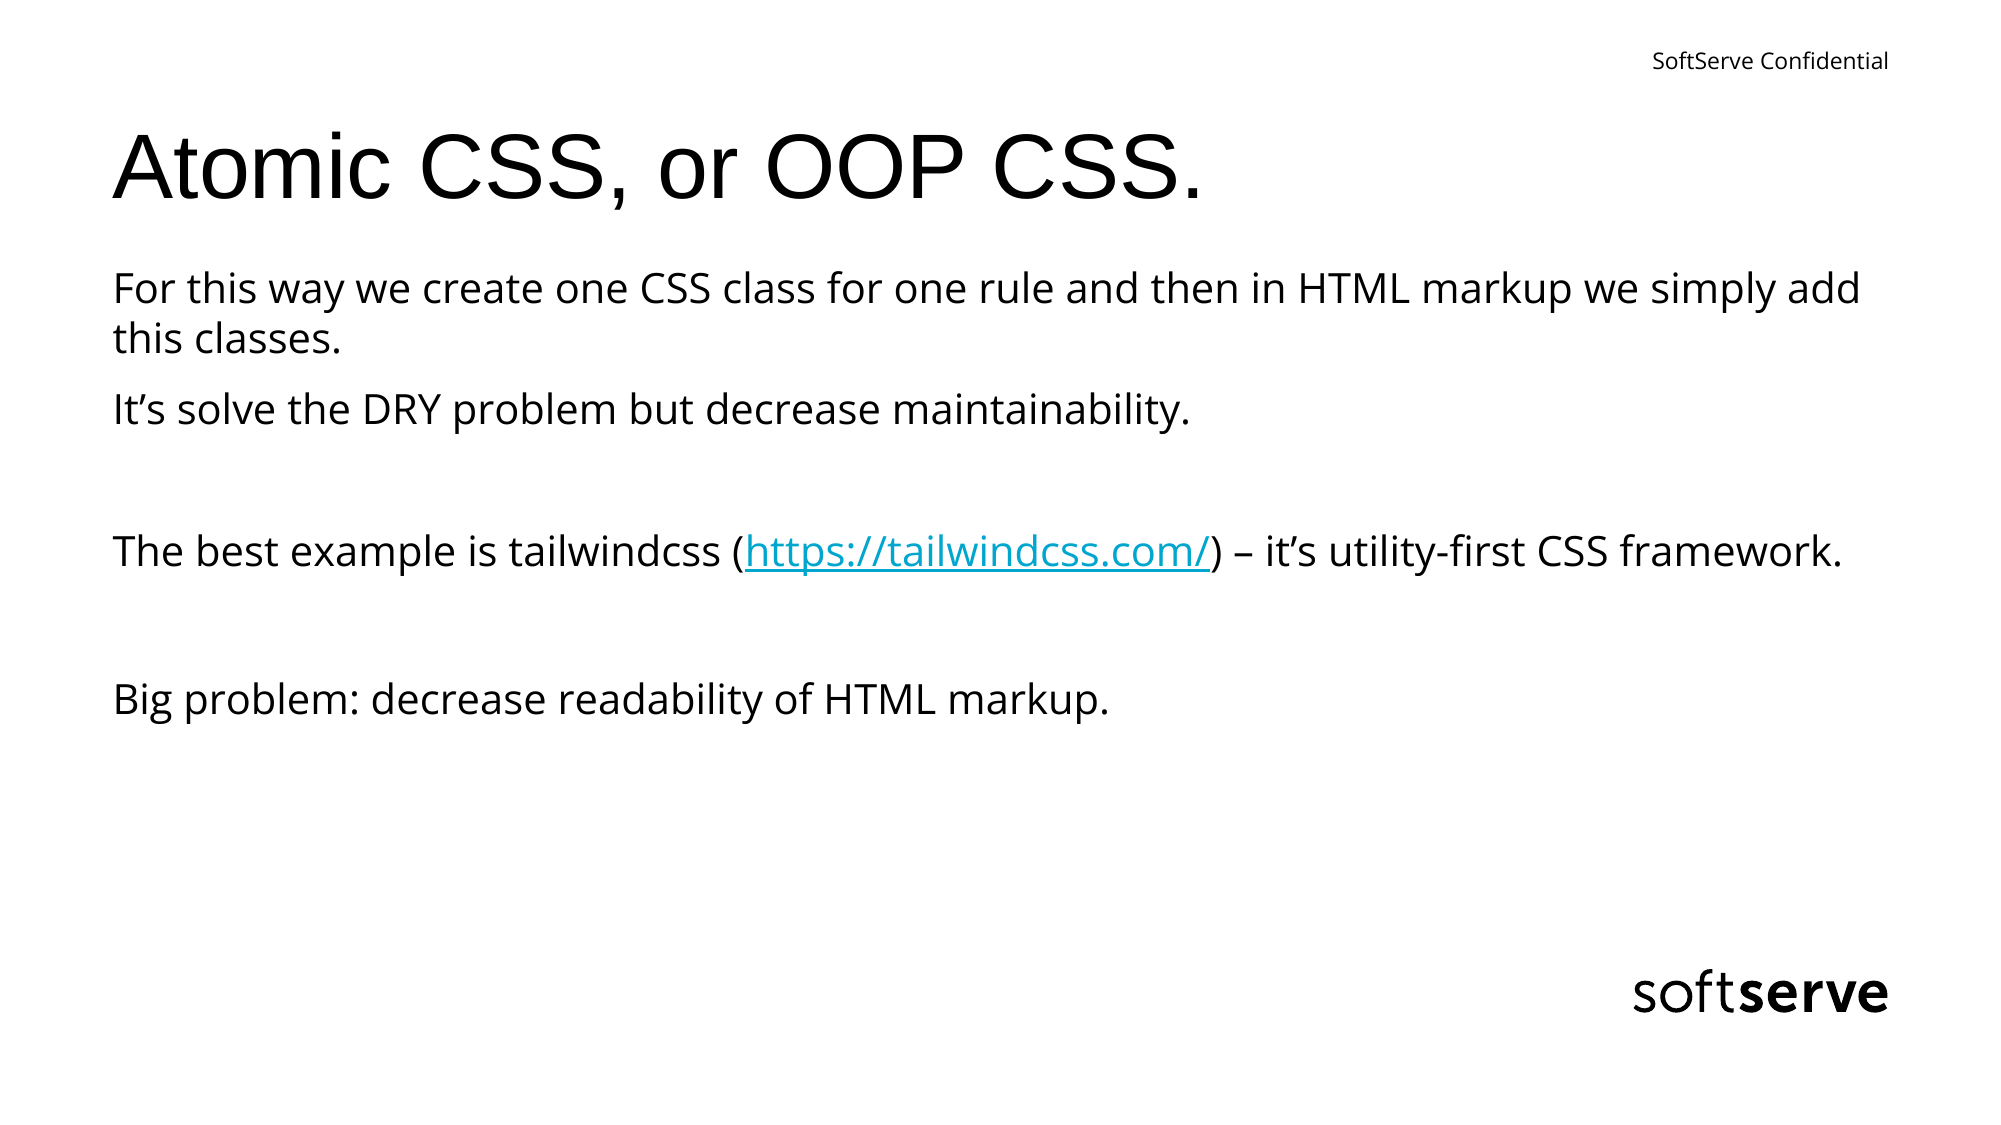

# Atomic CSS, or OOP CSS.
For this way we create one CSS class for one rule and then in HTML markup we simply add this classes.
It’s solve the DRY problem but decrease maintainability.

The best example is tailwindcss (https://tailwindcss.com/) – it’s utility-first CSS framework.

Big problem: decrease readability of HTML markup.